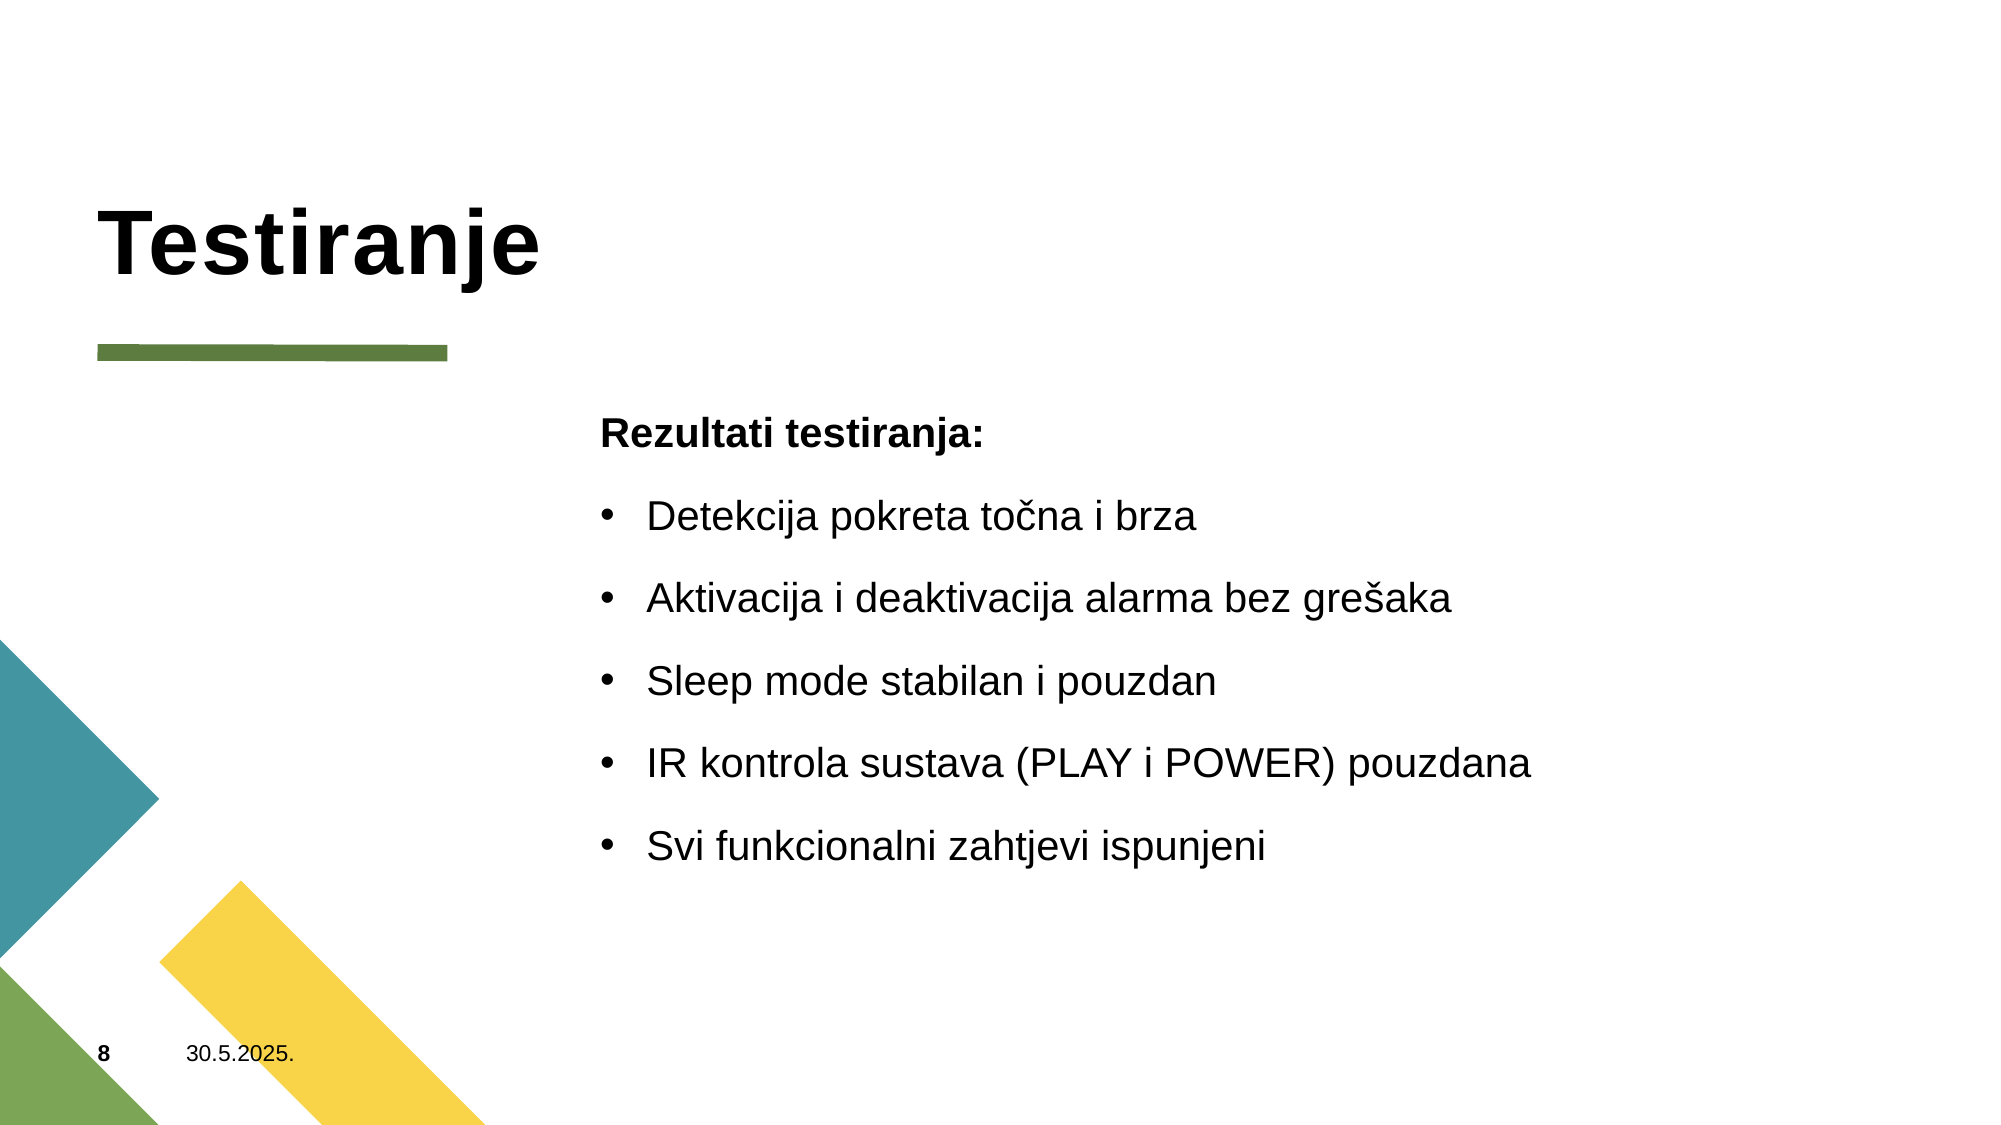

# Testiranje
Rezultati testiranja:
Detekcija pokreta točna i brza
Aktivacija i deaktivacija alarma bez grešaka
Sleep mode stabilan i pouzdan
IR kontrola sustava (PLAY i POWER) pouzdana
Svi funkcionalni zahtjevi ispunjeni
8
30.5.2025.